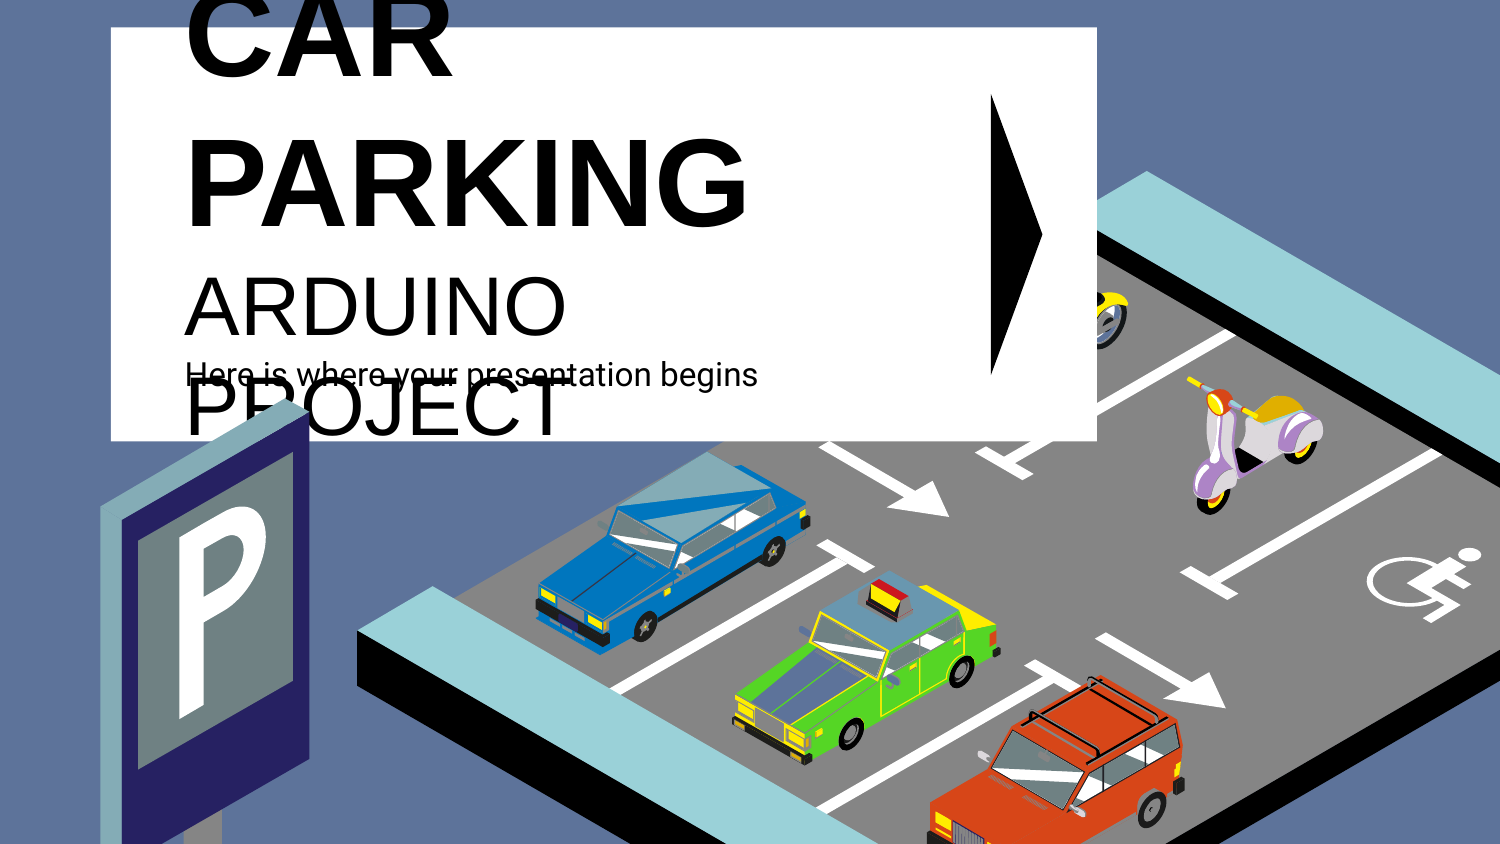

# CAR PARKING ARDUINO PROJECT

Here is where your presentation begins